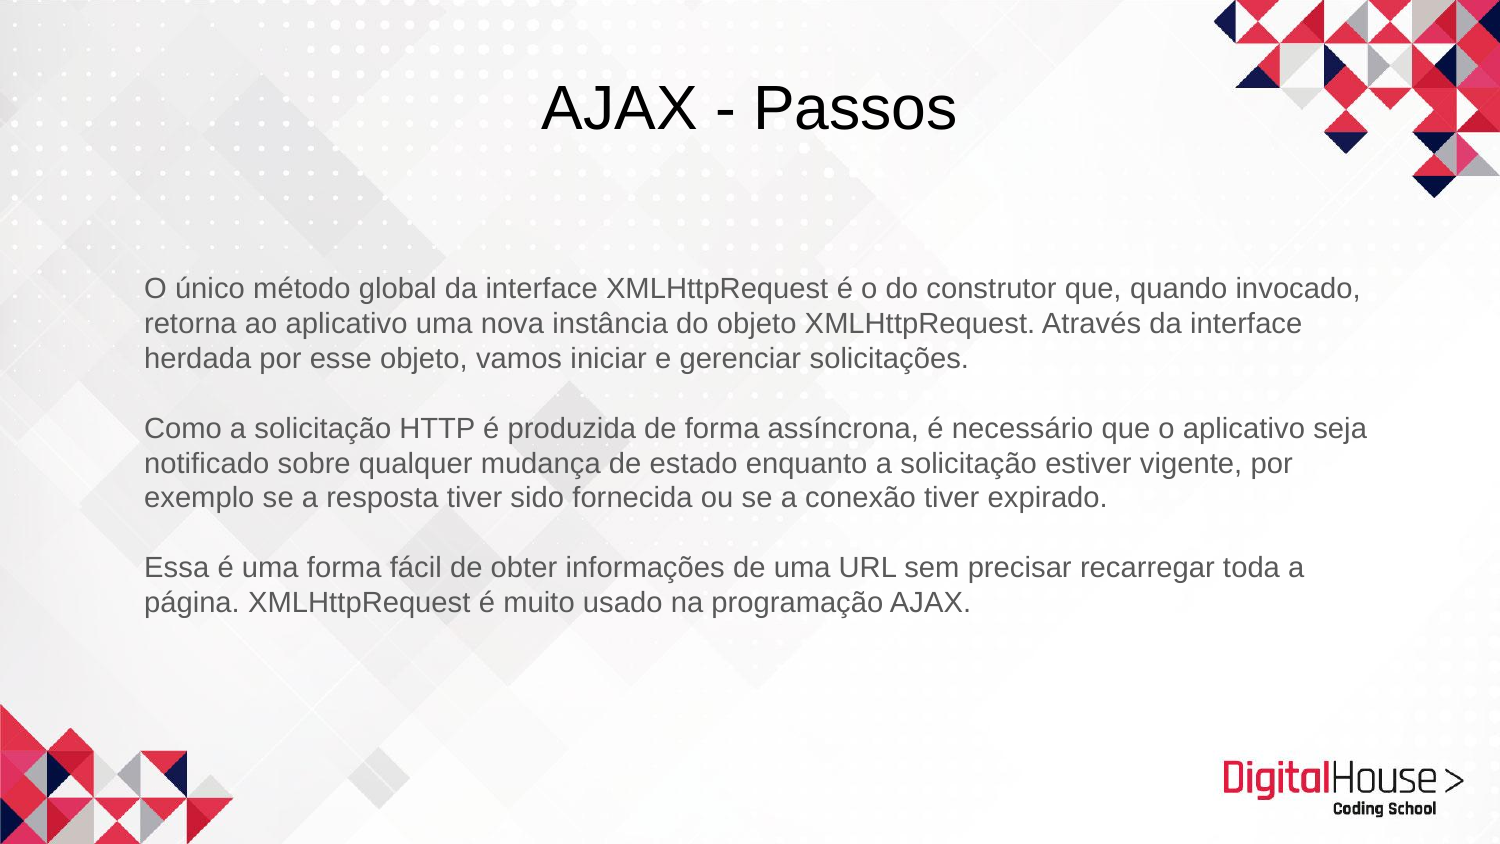

AJAX - Passos

O único método global da interface XMLHttpRequest é o do construtor que, quando invocado, retorna ao aplicativo uma nova instância do objeto XMLHttpRequest. Através da interface herdada por esse objeto, vamos iniciar e gerenciar solicitações.

Como a solicitação HTTP é produzida de forma assíncrona, é necessário que o aplicativo seja notificado sobre qualquer mudança de estado enquanto a solicitação estiver vigente, por exemplo se a resposta tiver sido fornecida ou se a conexão tiver expirado.

Essa é uma forma fácil de obter informações de uma URL sem precisar recarregar toda a página. XMLHttpRequest é muito usado na programação AJAX.